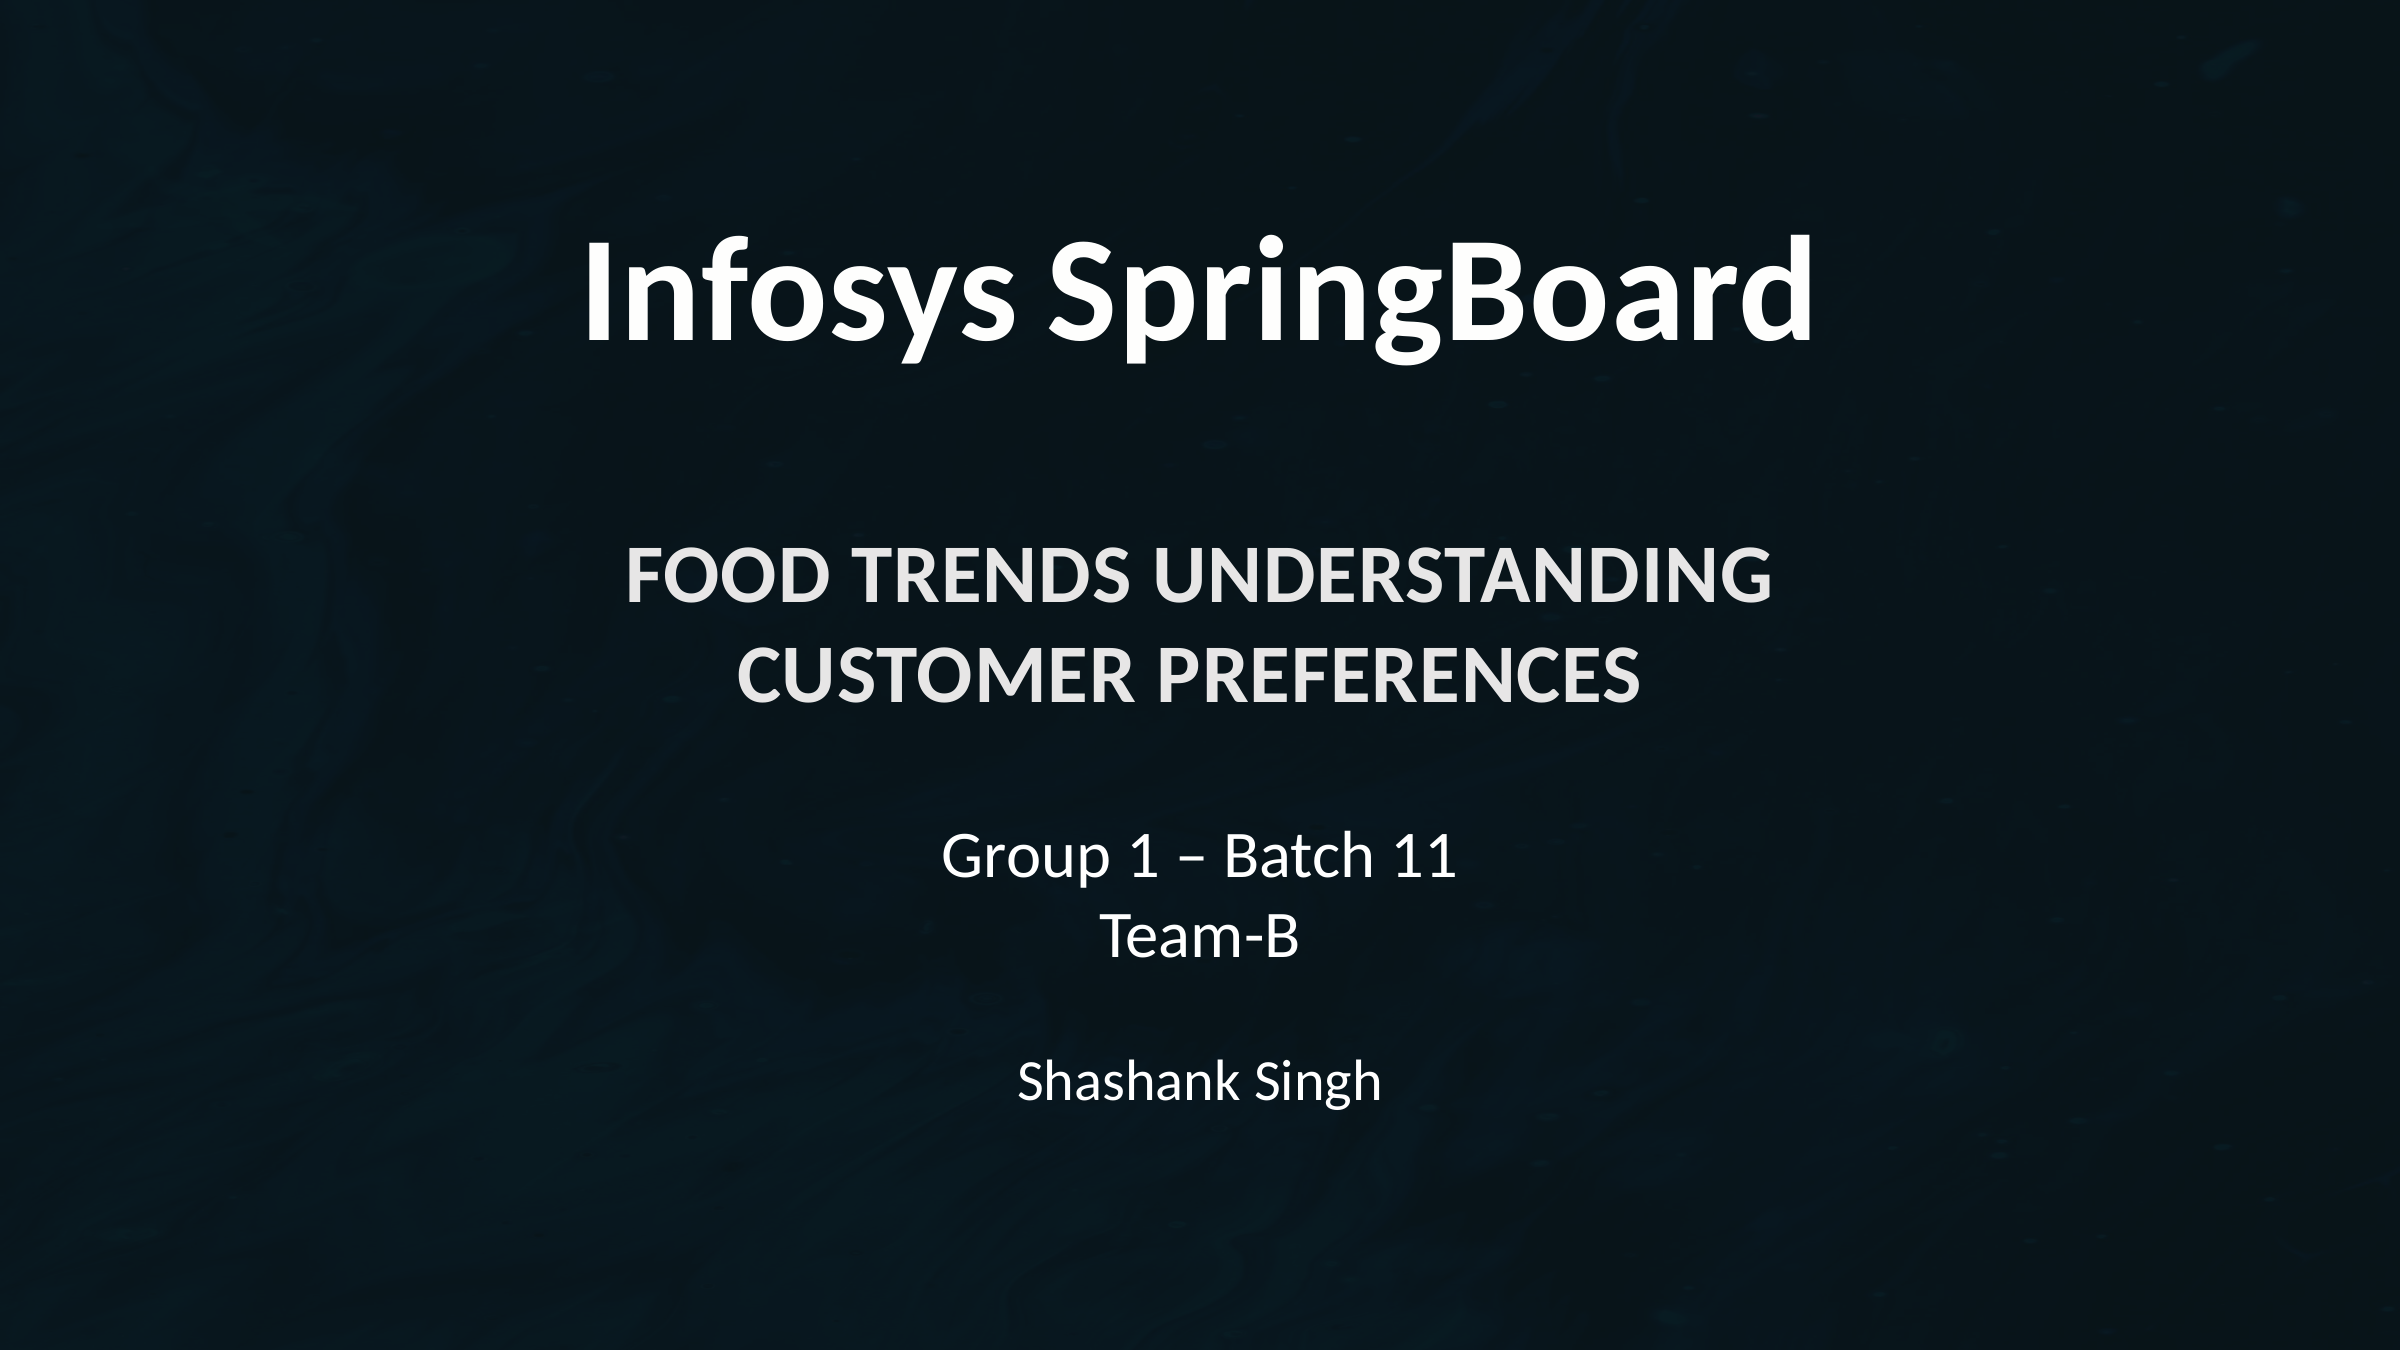

Infosys SpringBoard
FOOD TRENDS UNDERSTANDING
CUSTOMER PREFERENCES
Group 1 – Batch 11
Team-B
Shashank Singh